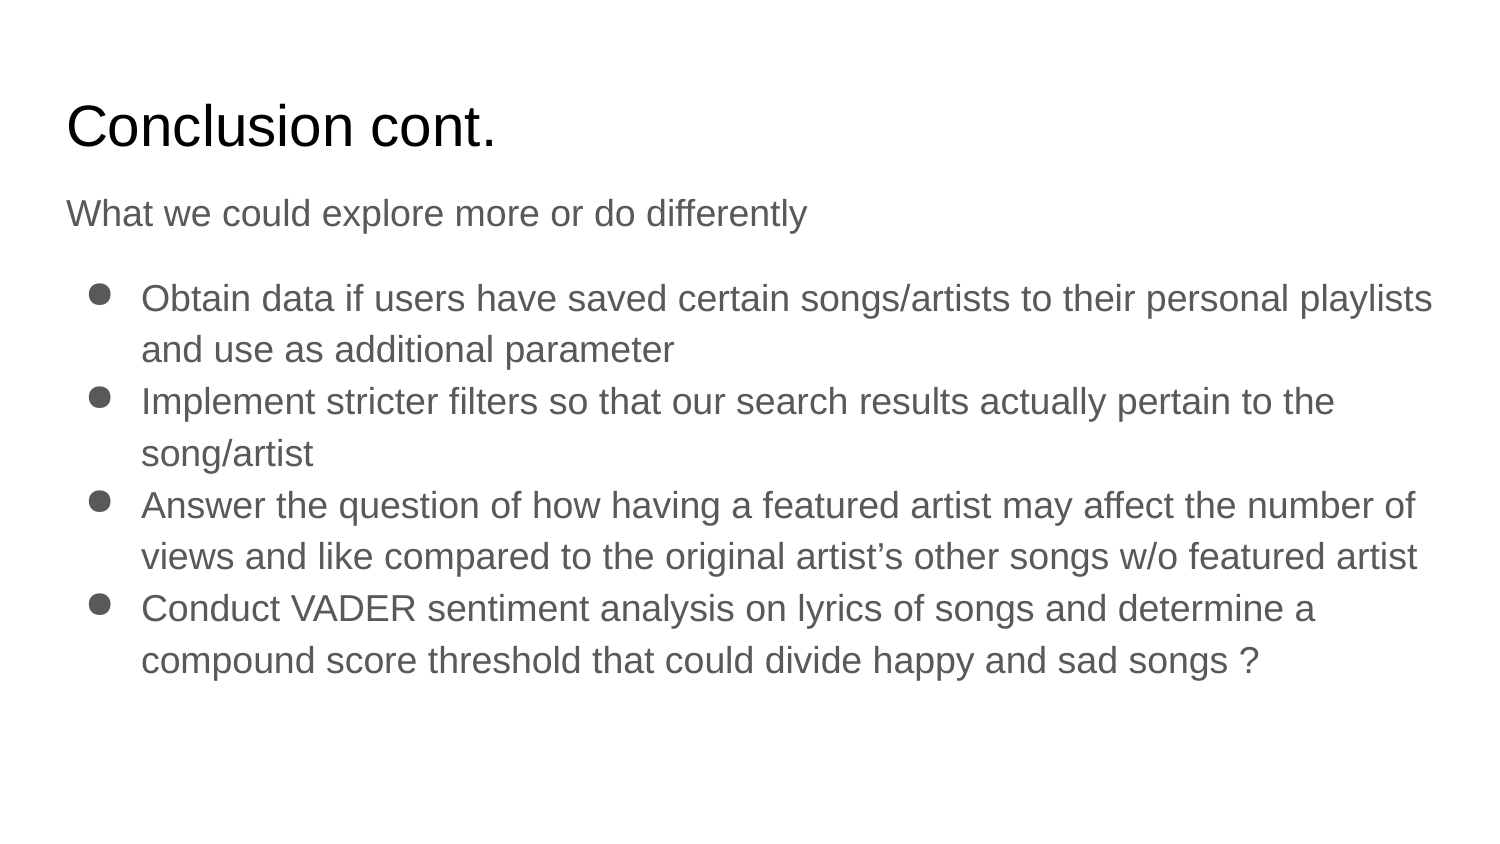

# Conclusion cont.
What we could explore more or do differently
Obtain data if users have saved certain songs/artists to their personal playlists and use as additional parameter
Implement stricter filters so that our search results actually pertain to the song/artist
Answer the question of how having a featured artist may affect the number of views and like compared to the original artist’s other songs w/o featured artist
Conduct VADER sentiment analysis on lyrics of songs and determine a compound score threshold that could divide happy and sad songs ?